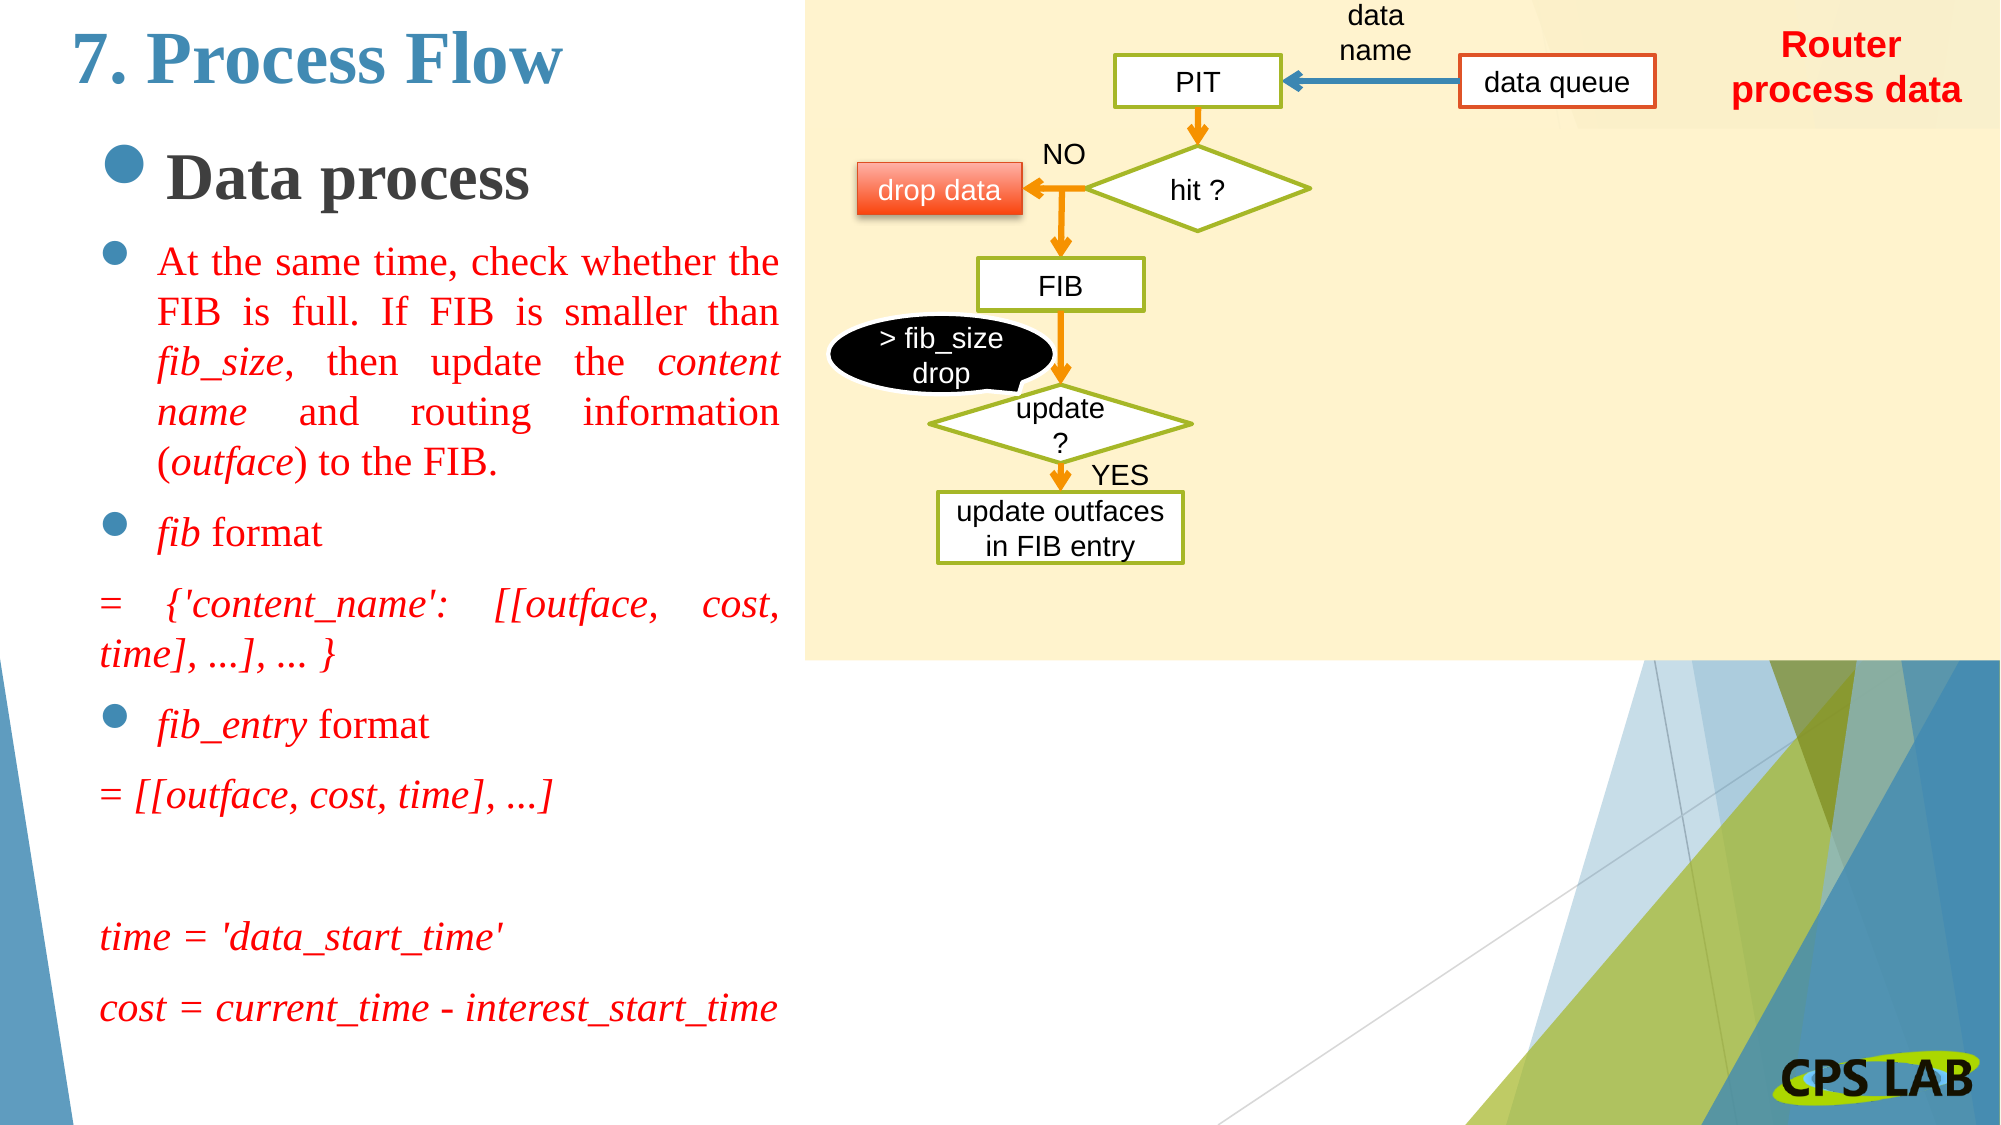

data
name

# 7. Process Flow
Router
process data
PIT
data queue
Data process
At the same time, check whether the FIB is full. If FIB is smaller than fib_size, then update the content name and routing information (outface) to the FIB.
fib format
= {'content_name': [[outface, cost, time], ...], ... }
fib_entry format
= [[outface, cost, time], ...]

time = 'data_start_time'
cost = current_time - interest_start_time

NO

hit ?
drop data
FIB
> fib_size
drop
update ?
YES
update outfaces in FIB entry